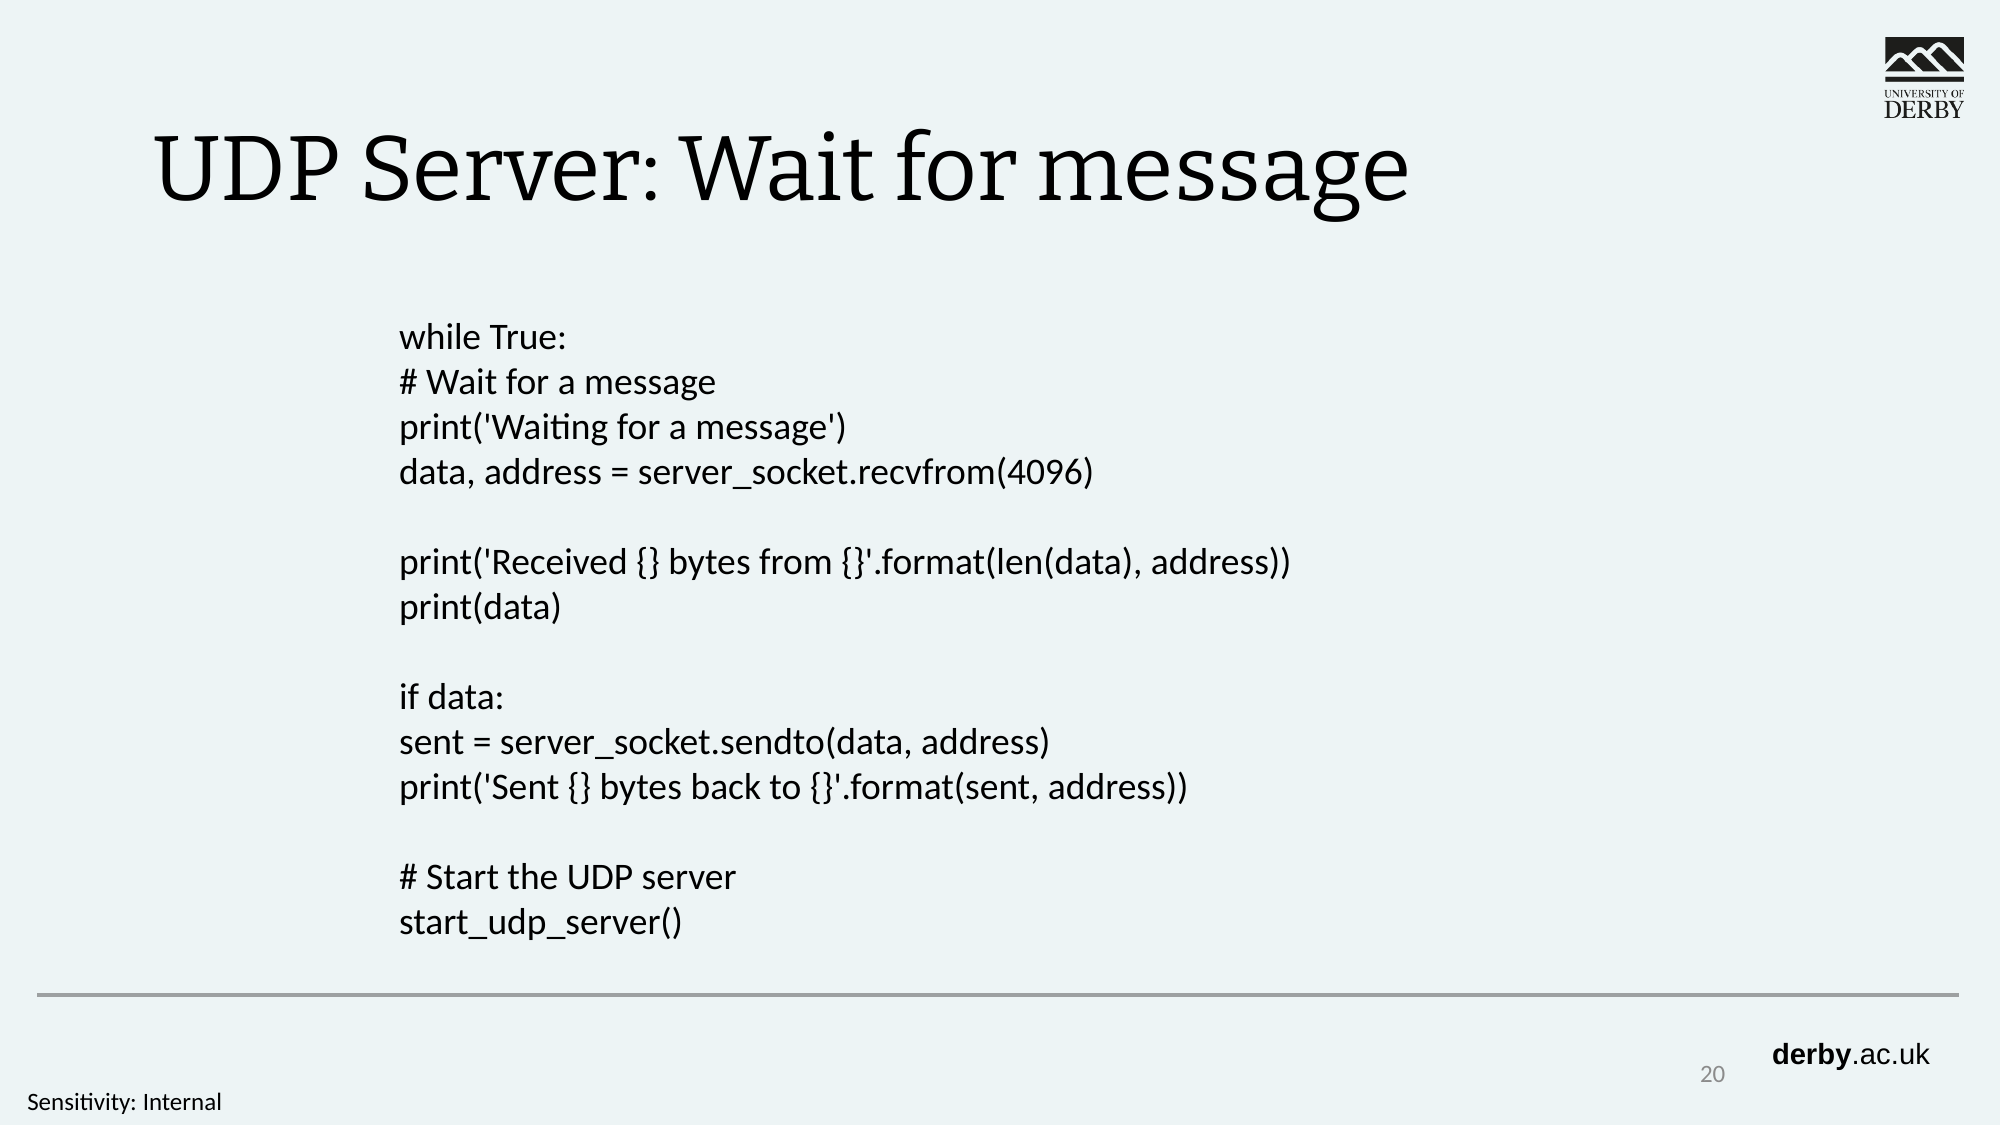

# UDP Server: Wait for message
while True:
# Wait for a message
print('Waiting for a message')
data, address = server_socket.recvfrom(4096)
print('Received {} bytes from {}'.format(len(data), address))
print(data)
if data:
sent = server_socket.sendto(data, address)
print('Sent {} bytes back to {}'.format(sent, address))
# Start the UDP server
start_udp_server()
20